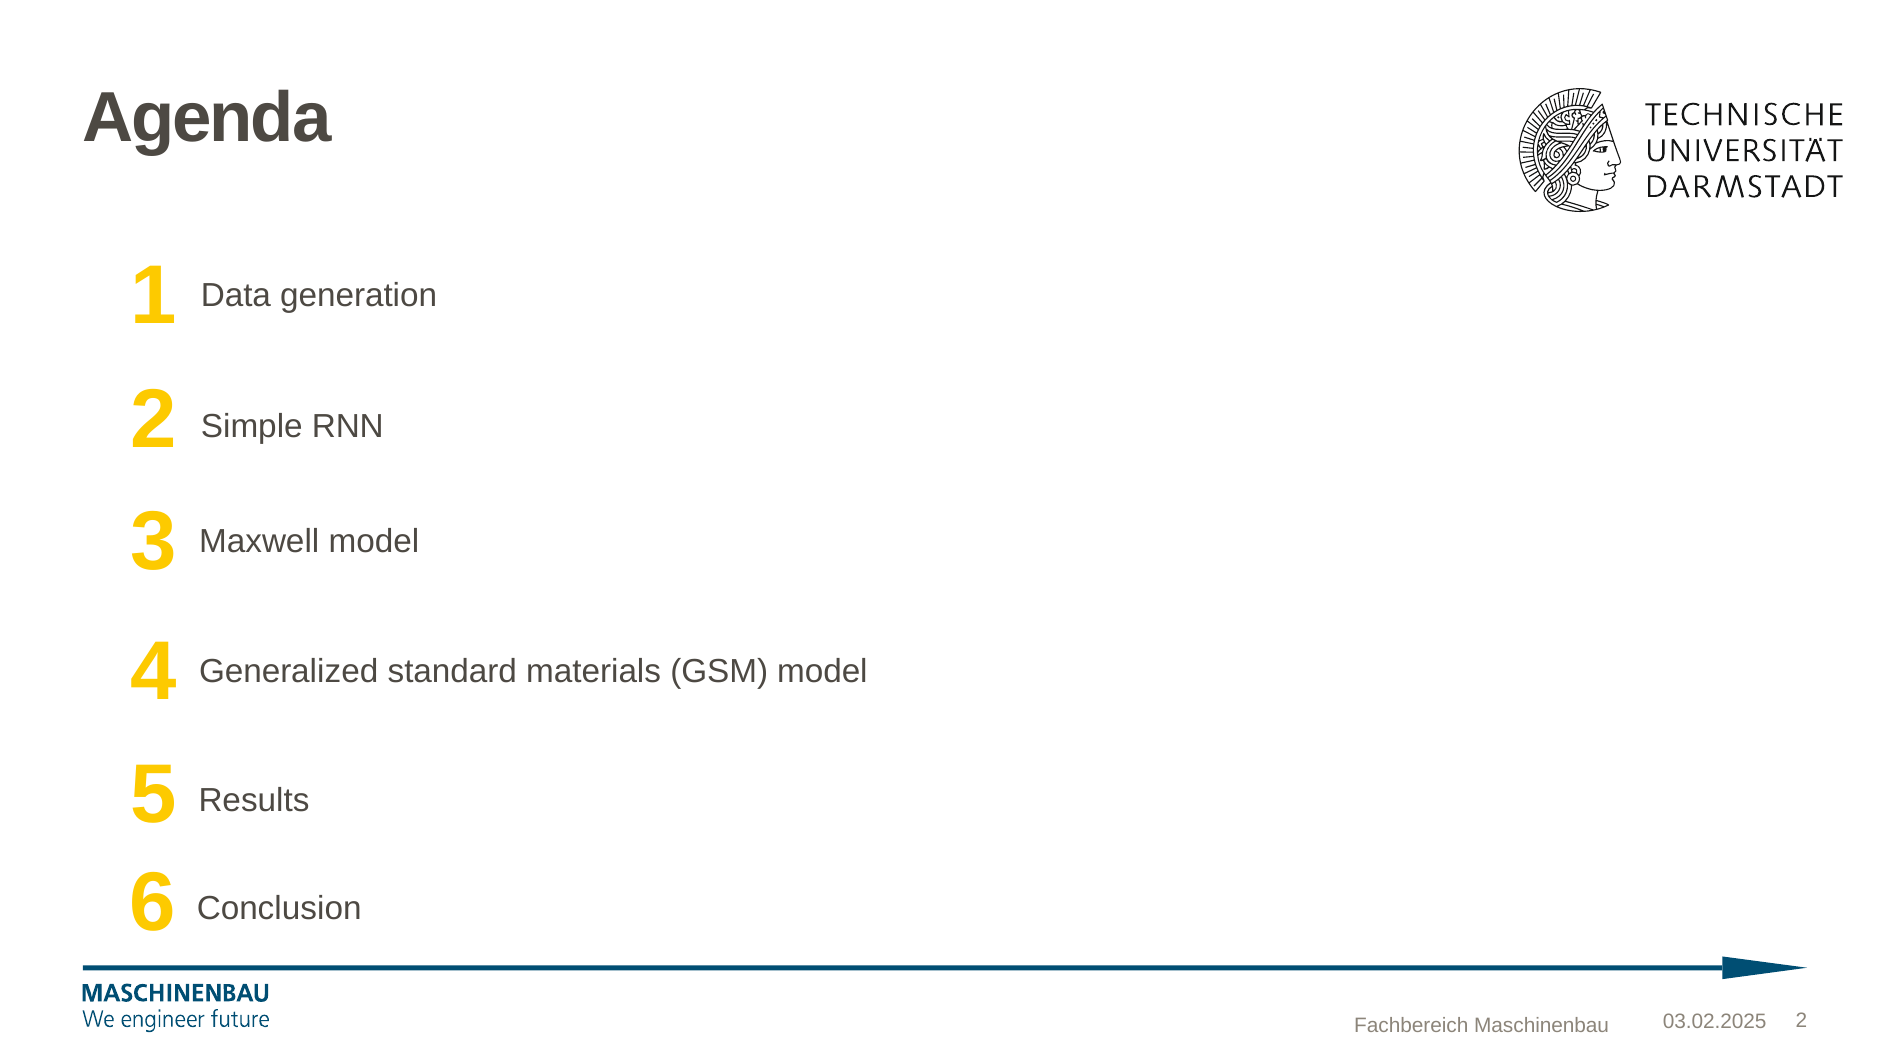

# Agenda
Data generation
1
Simple RNN
2
Maxwell model
3
Generalized standard materials (GSM) model
4
Results
5
Conclusion
6
Fachbereich Maschinenbau
03.02.2025
2